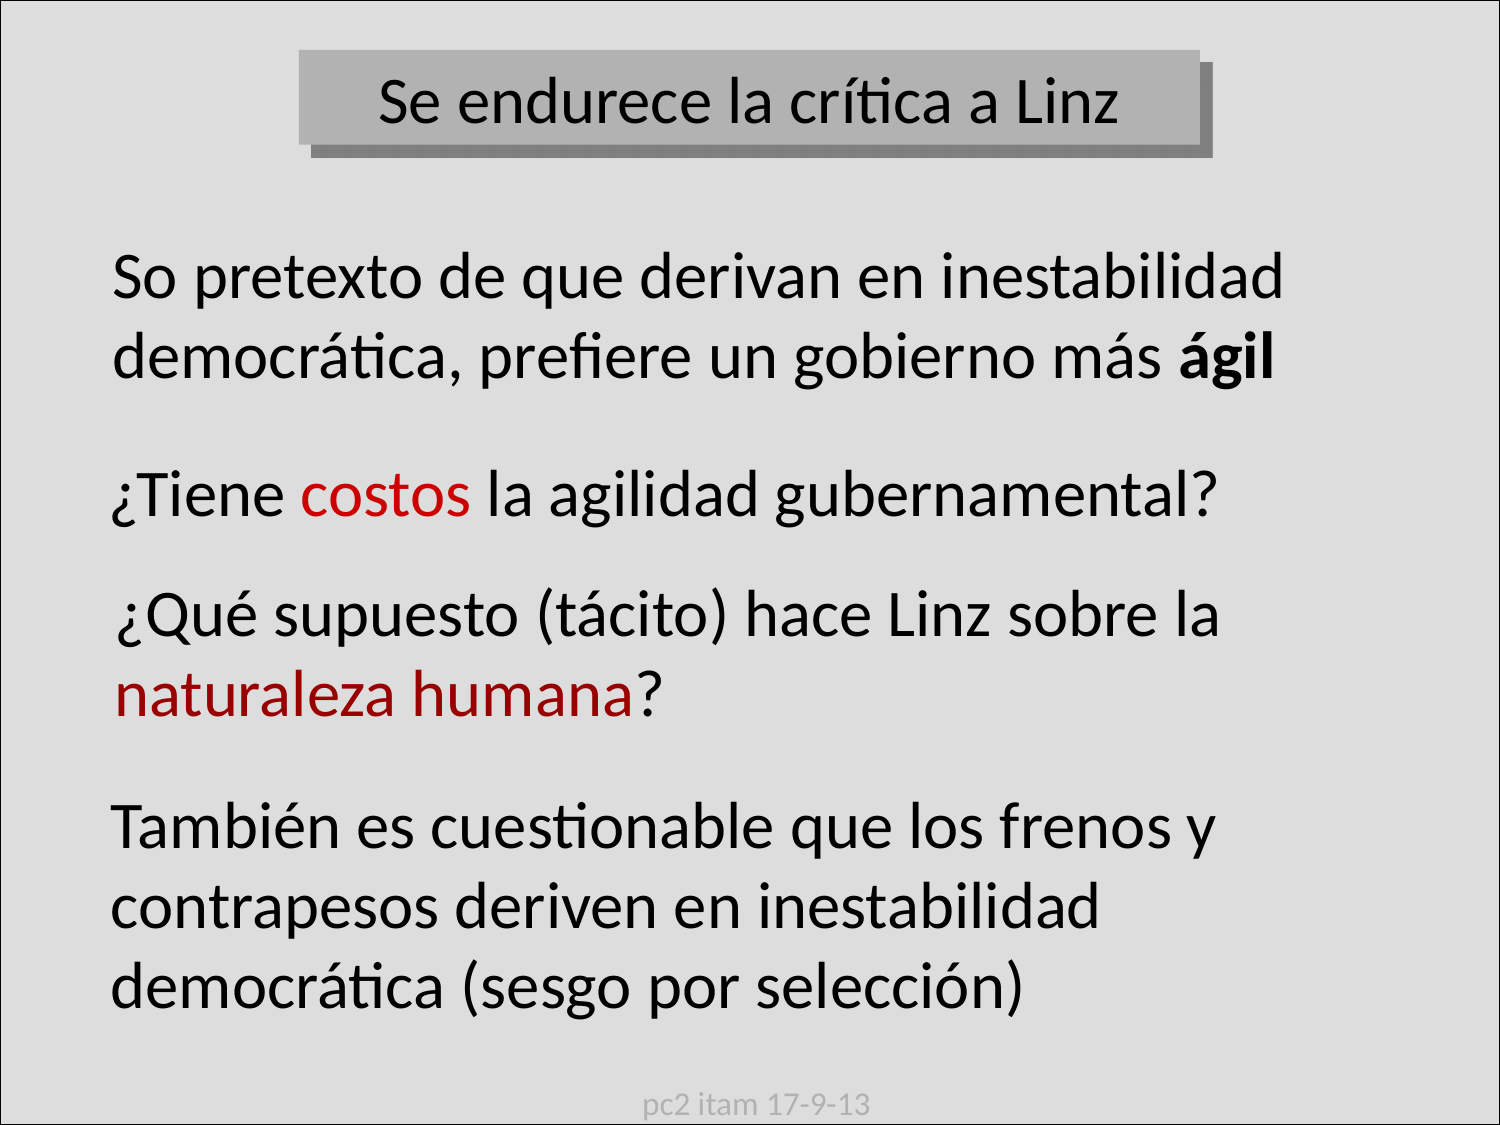

Se endurece la crítica a Linz
So pretexto de que derivan en inestabilidad democrática, prefiere un gobierno más ágil
¿Tiene costos la agilidad gubernamental?
¿Qué supuesto (tácito) hace Linz sobre la naturaleza humana?
También es cuestionable que los frenos y contrapesos deriven en inestabilidad democrática (sesgo por selección)